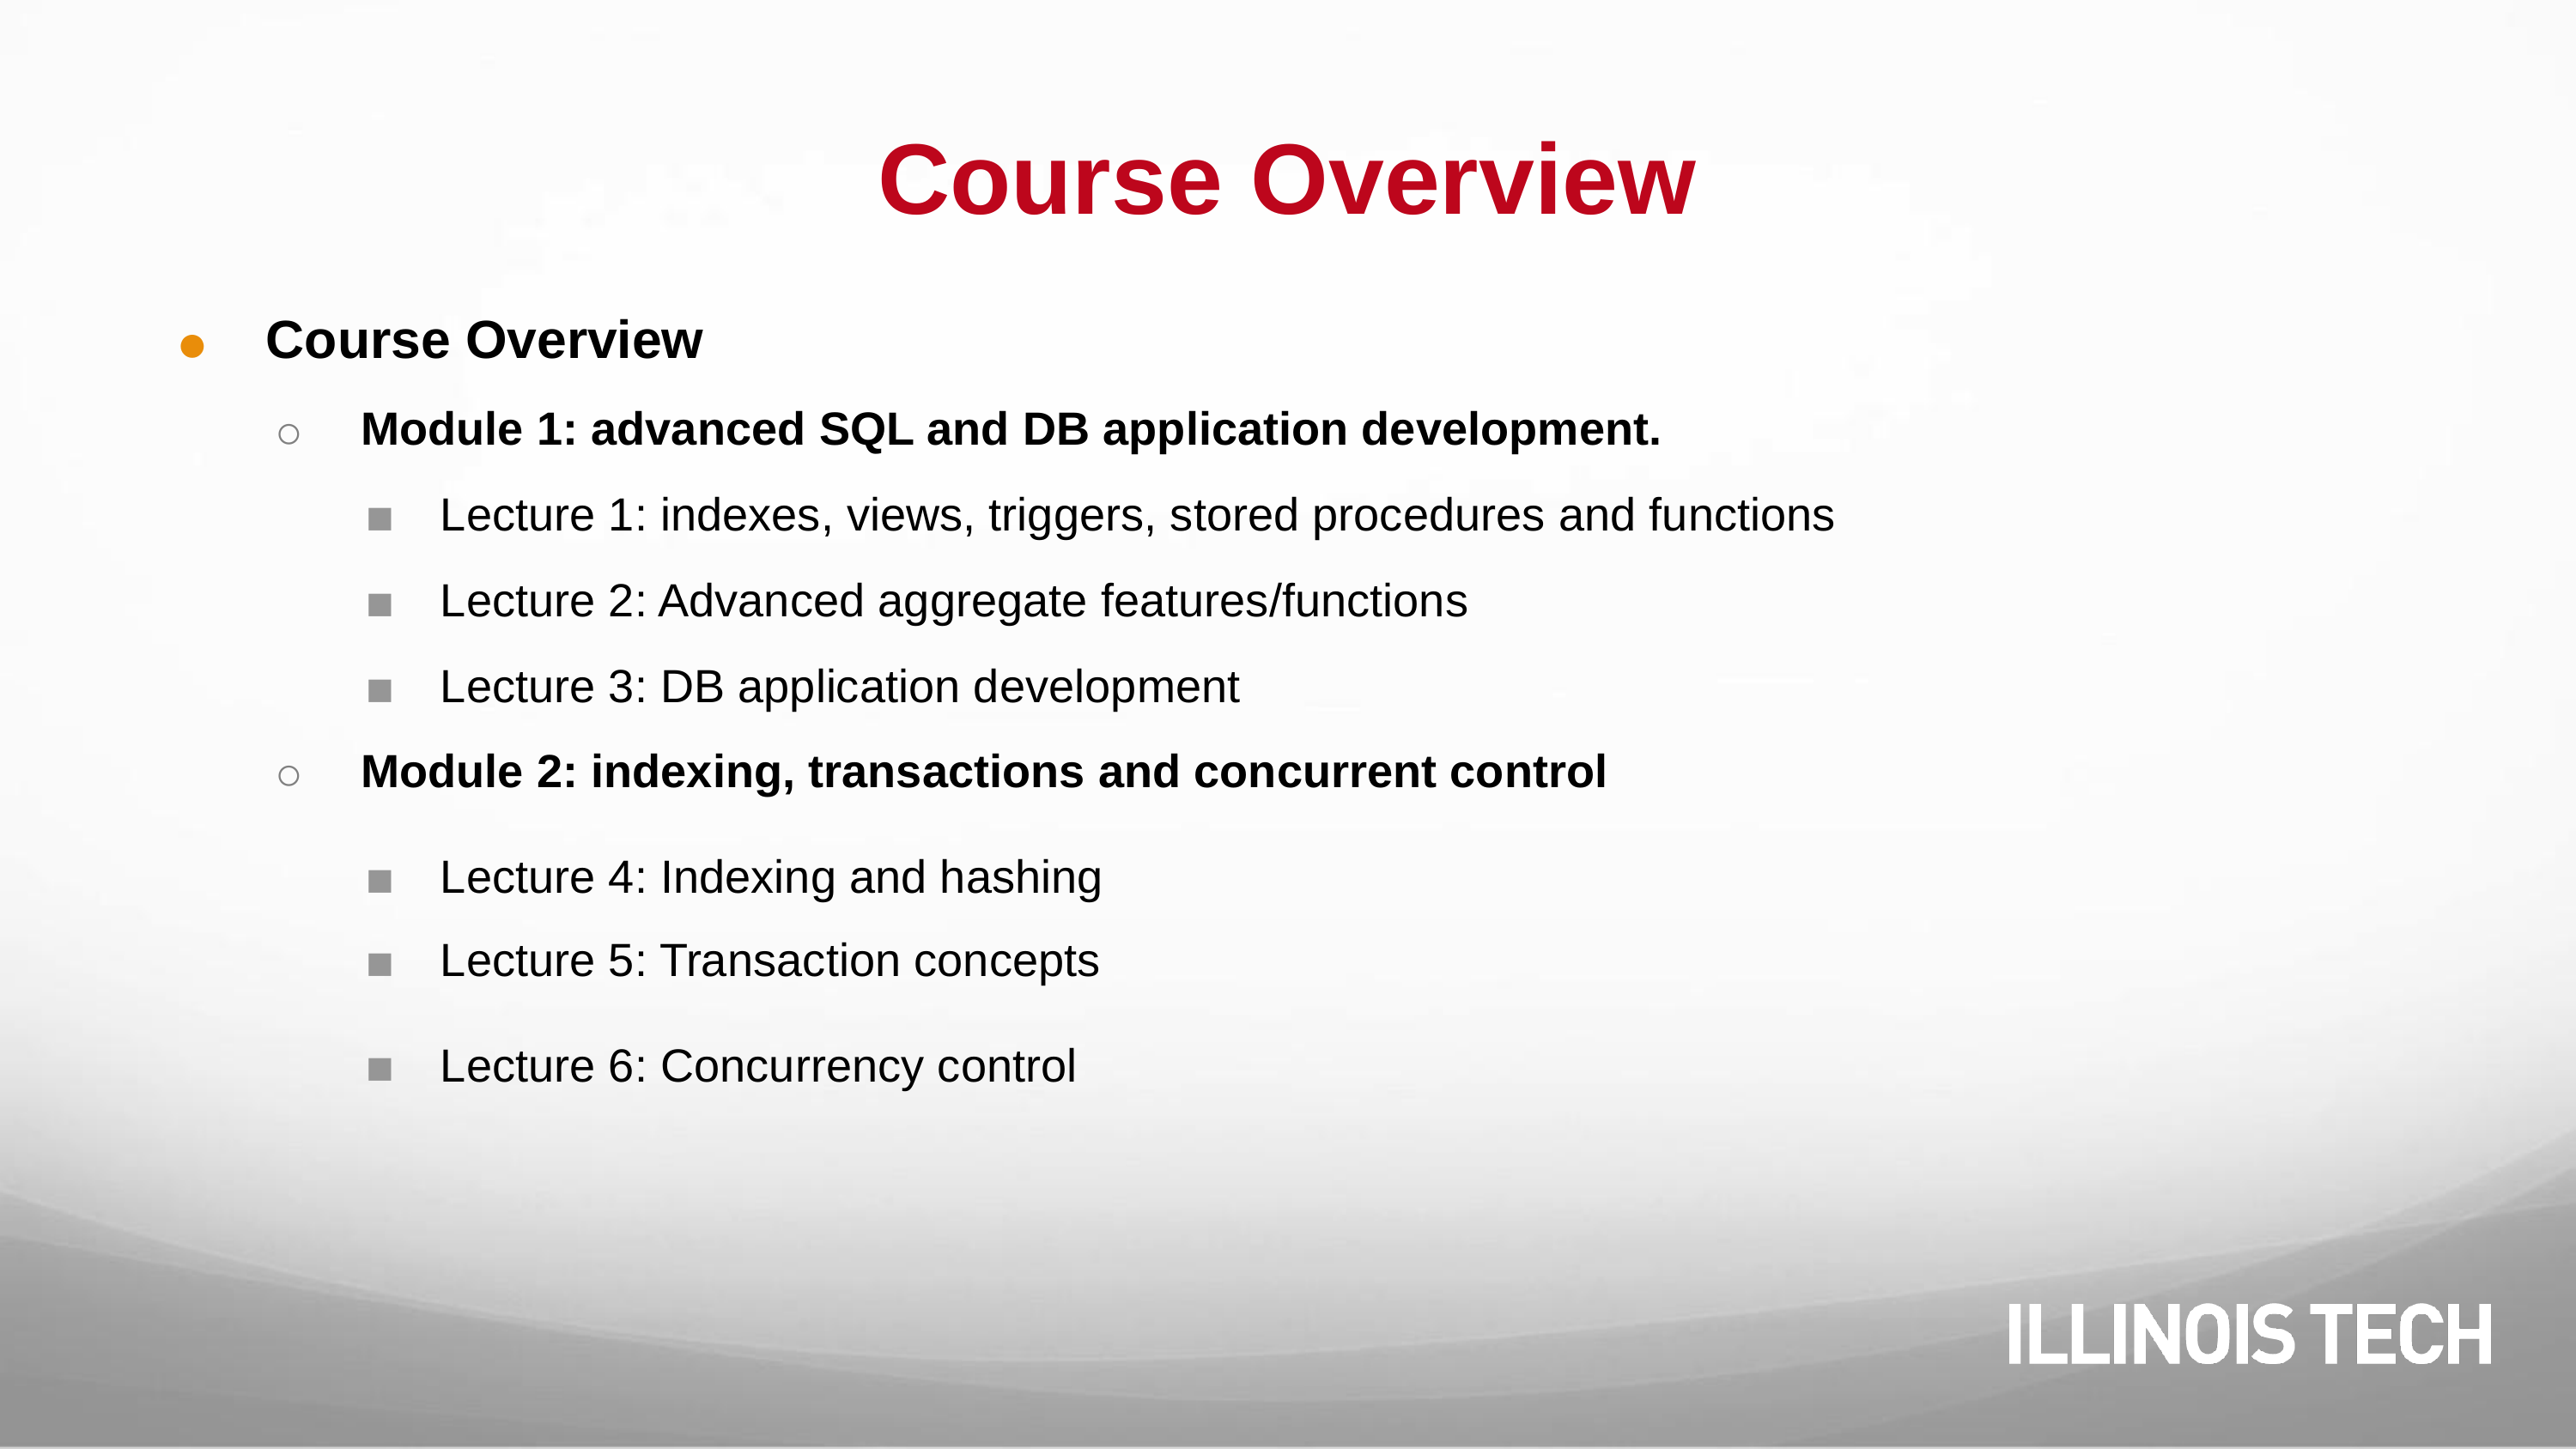

# Course Overview
Course Overview
Module 1: advanced SQL and DB application development.
Lecture 1: indexes, views, triggers, stored procedures and functions
Lecture 2: Advanced aggregate features/functions
Lecture 3: DB application development
Module 2: indexing, transactions and concurrent control
Lecture 4: Indexing and hashing
Lecture 5: Transaction concepts
Lecture 6: Concurrency control